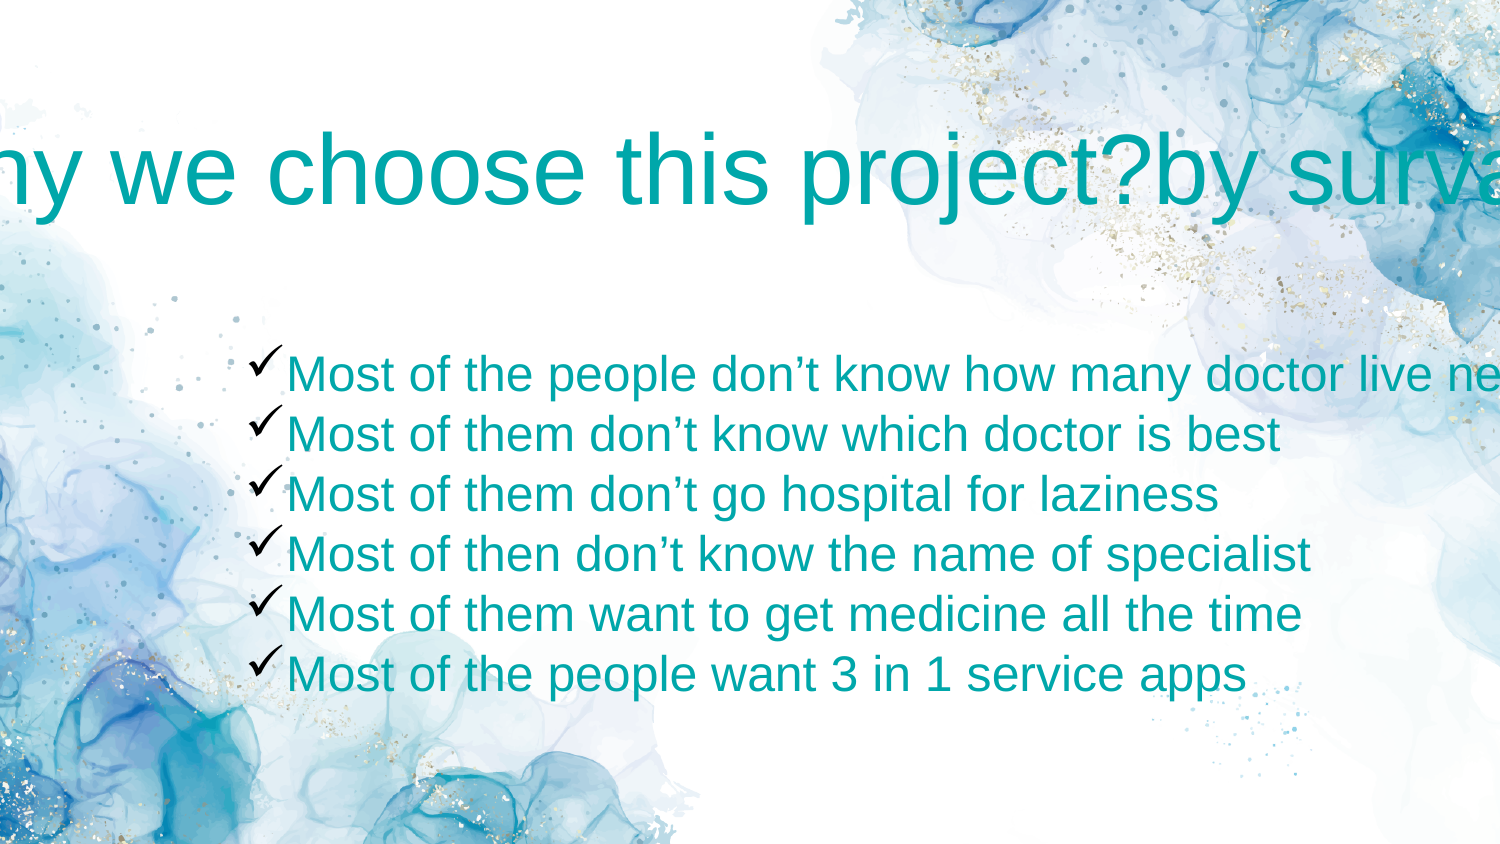

Why we choose this project?by survay
Most of the people don’t know how many doctor live near them
Most of them don’t know which doctor is best
Most of them don’t go hospital for laziness
Most of then don’t know the name of specialist
Most of them want to get medicine all the time
Most of the people want 3 in 1 service apps